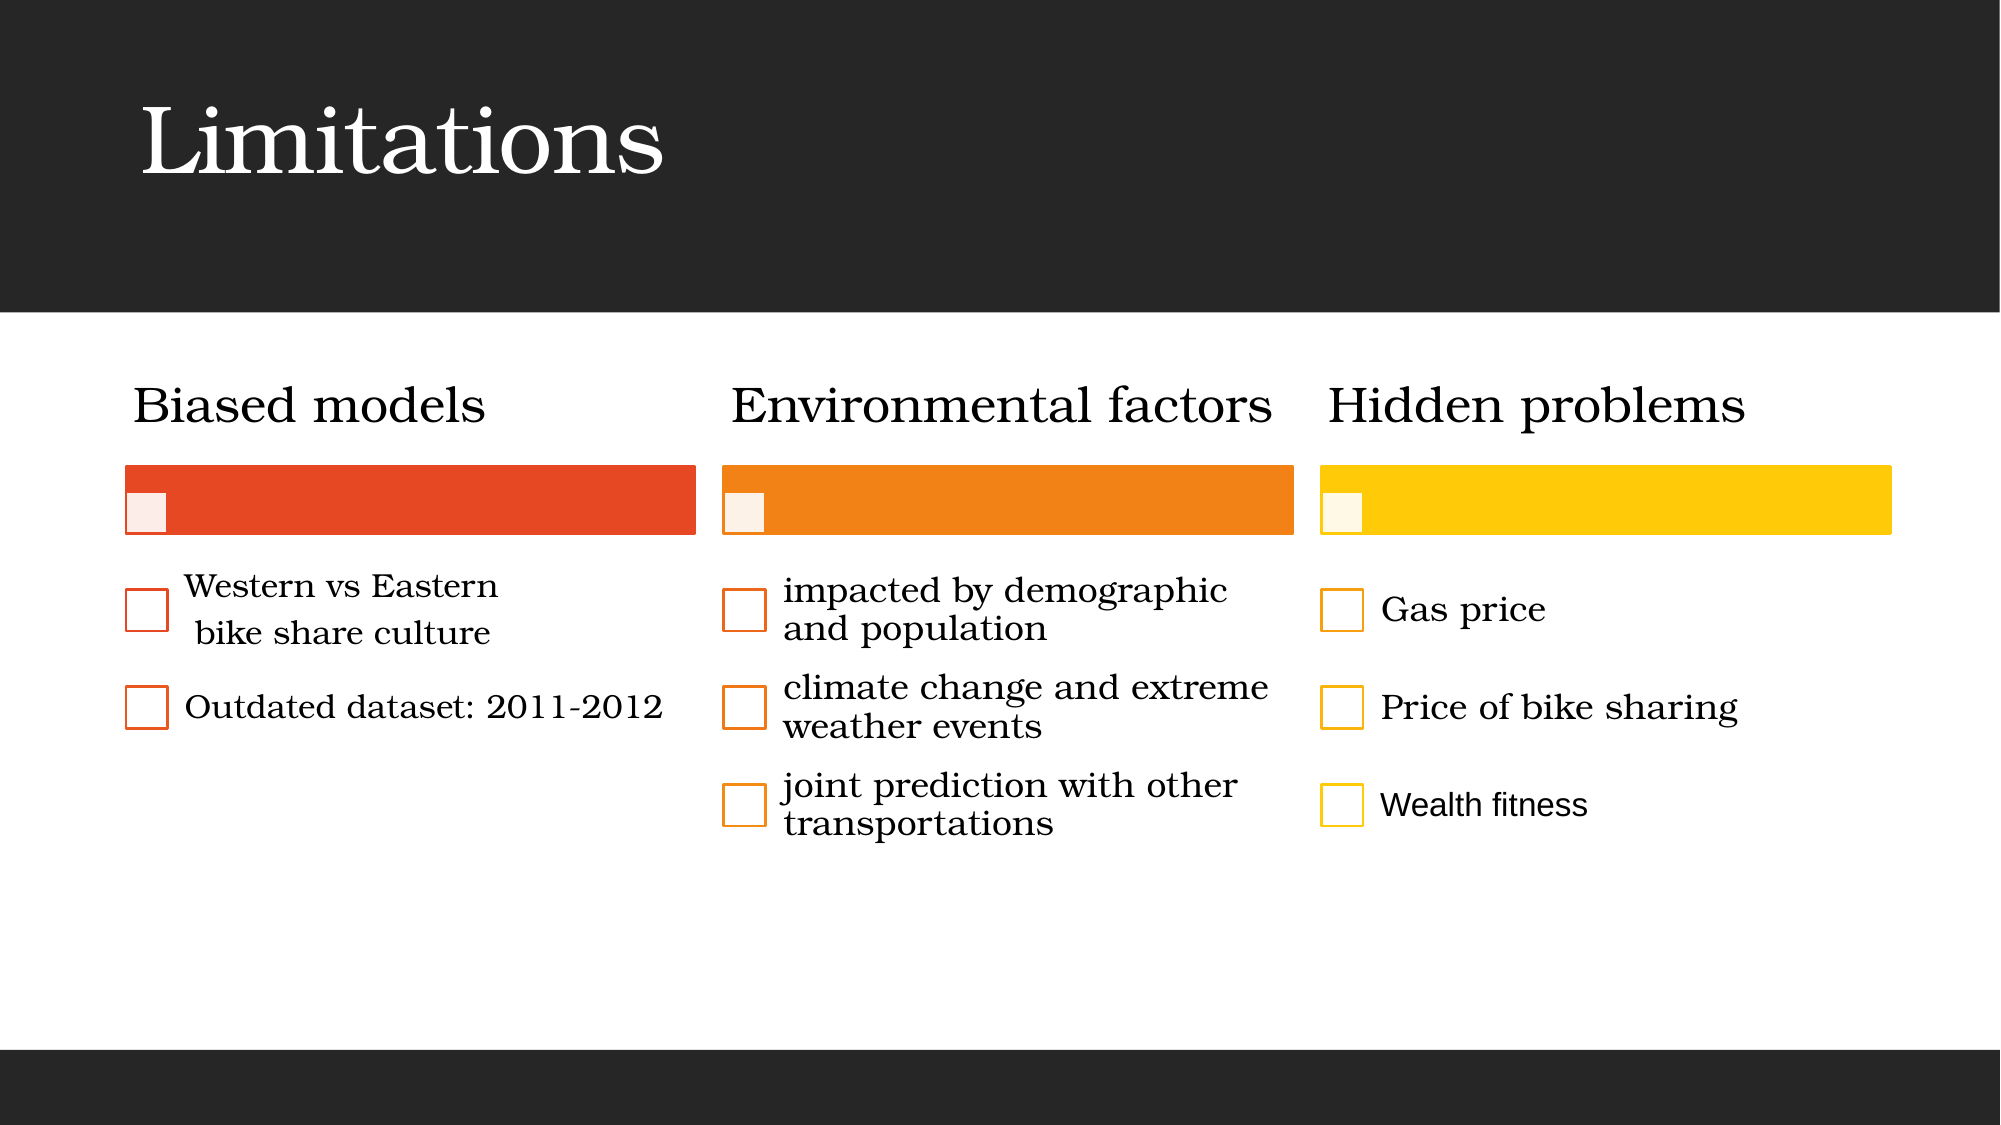

# Limitations
Biased models
Western vs Eastern
 bike share culture
Outdated dataset: 2011-2012
Environmental factors
impacted by demographic and population
climate change and extreme weather events
joint prediction with other transportations
Hidden problems
Gas price
Price of bike sharing
Wealth fitness